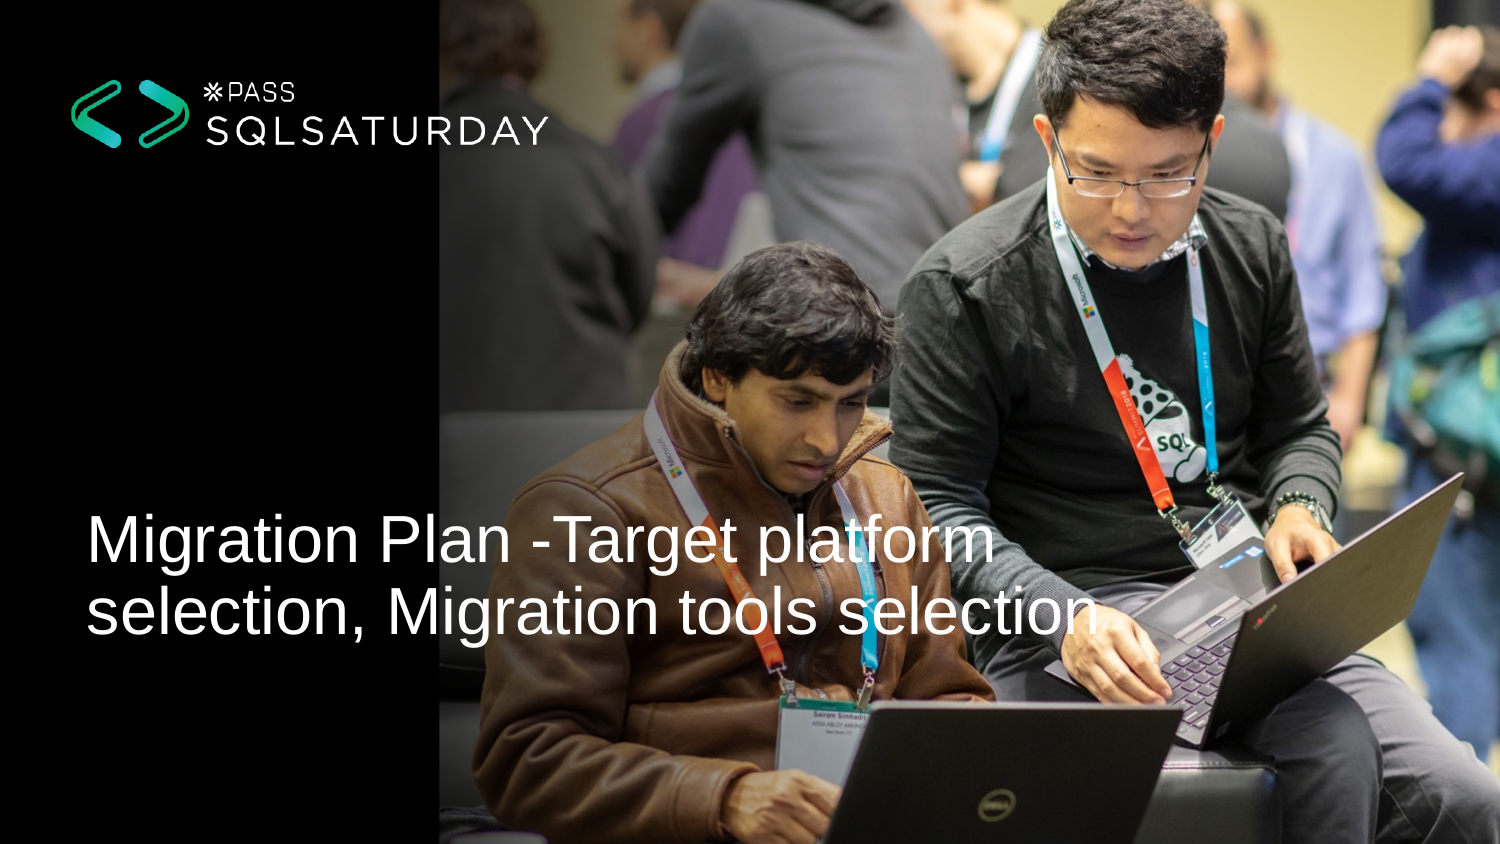

Migration Plan -Target platform selection, Migration tools selection